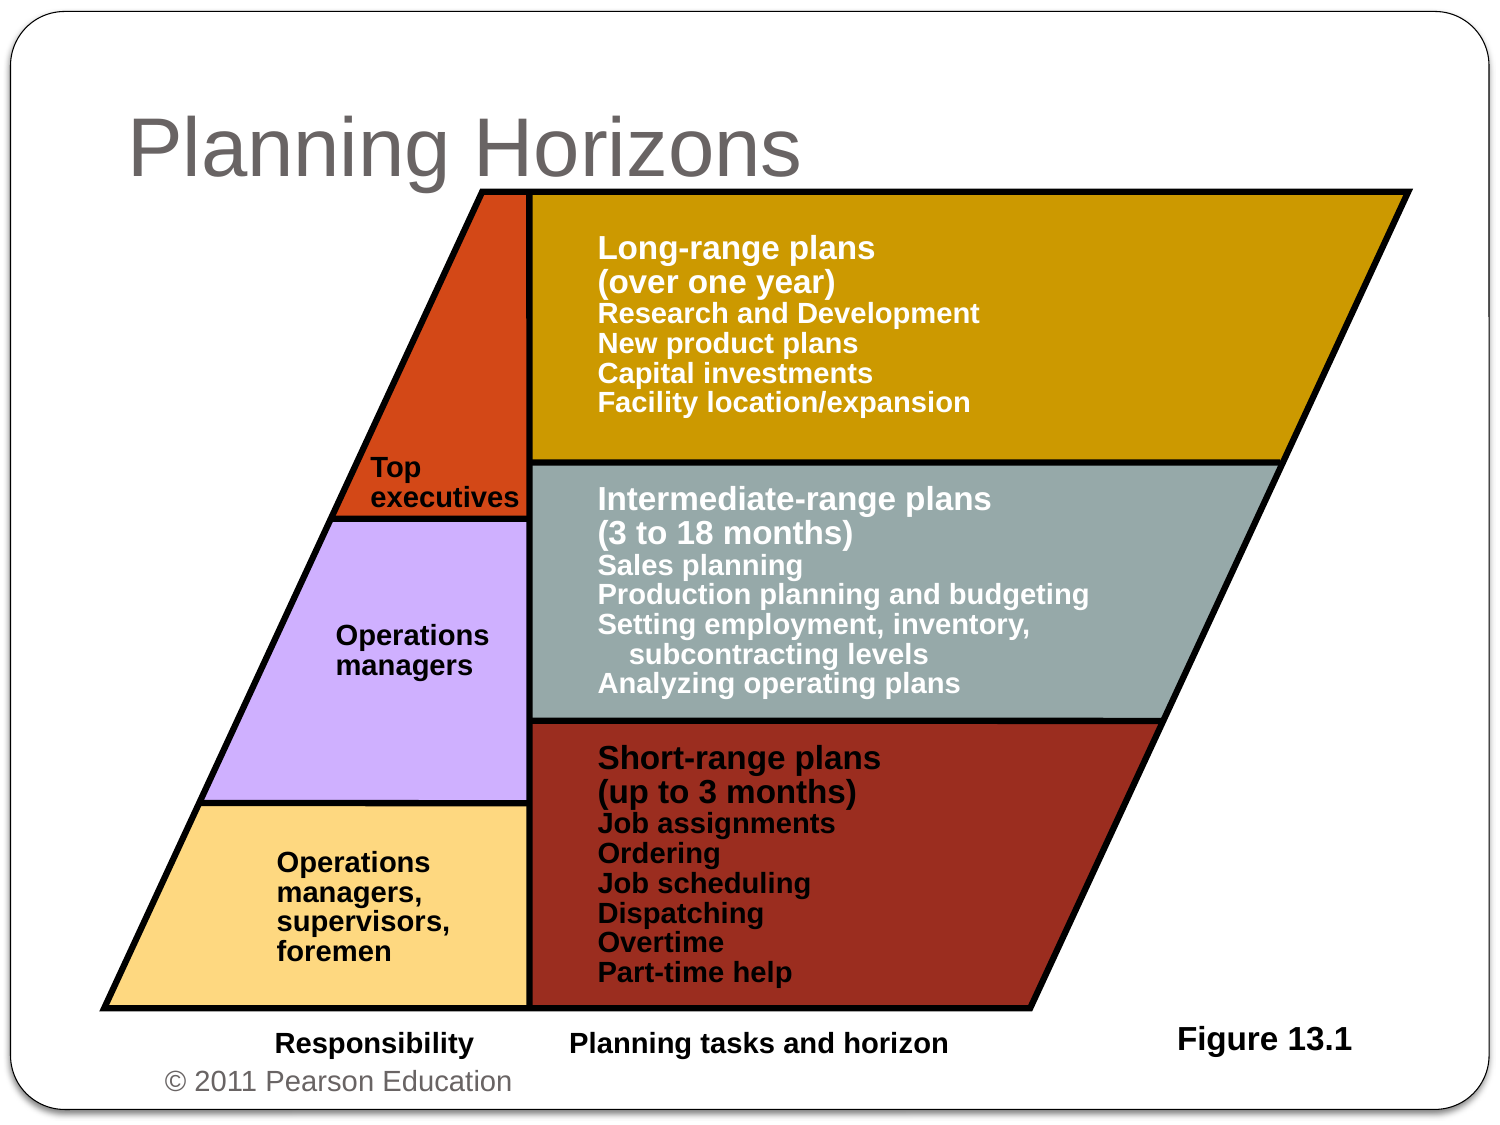

# Planning Horizons

Long-range plans
(over one year)
Research and Development
New product plans
Capital investments
Facility location/expansion
Top executives

Intermediate-range plans
(3 to 18 months)
Sales planning
Production planning and budgeting
Setting employment, inventory, subcontracting levels
Analyzing operating plans

Operations managers

Short-range plans
(up to 3 months)
Job assignments
Ordering
Job scheduling
Dispatching
Overtime
Part-time help

Operations managers, supervisors, foremen
Responsibility
Planning tasks and horizon
Figure 13.1
© 2011 Pearson Education